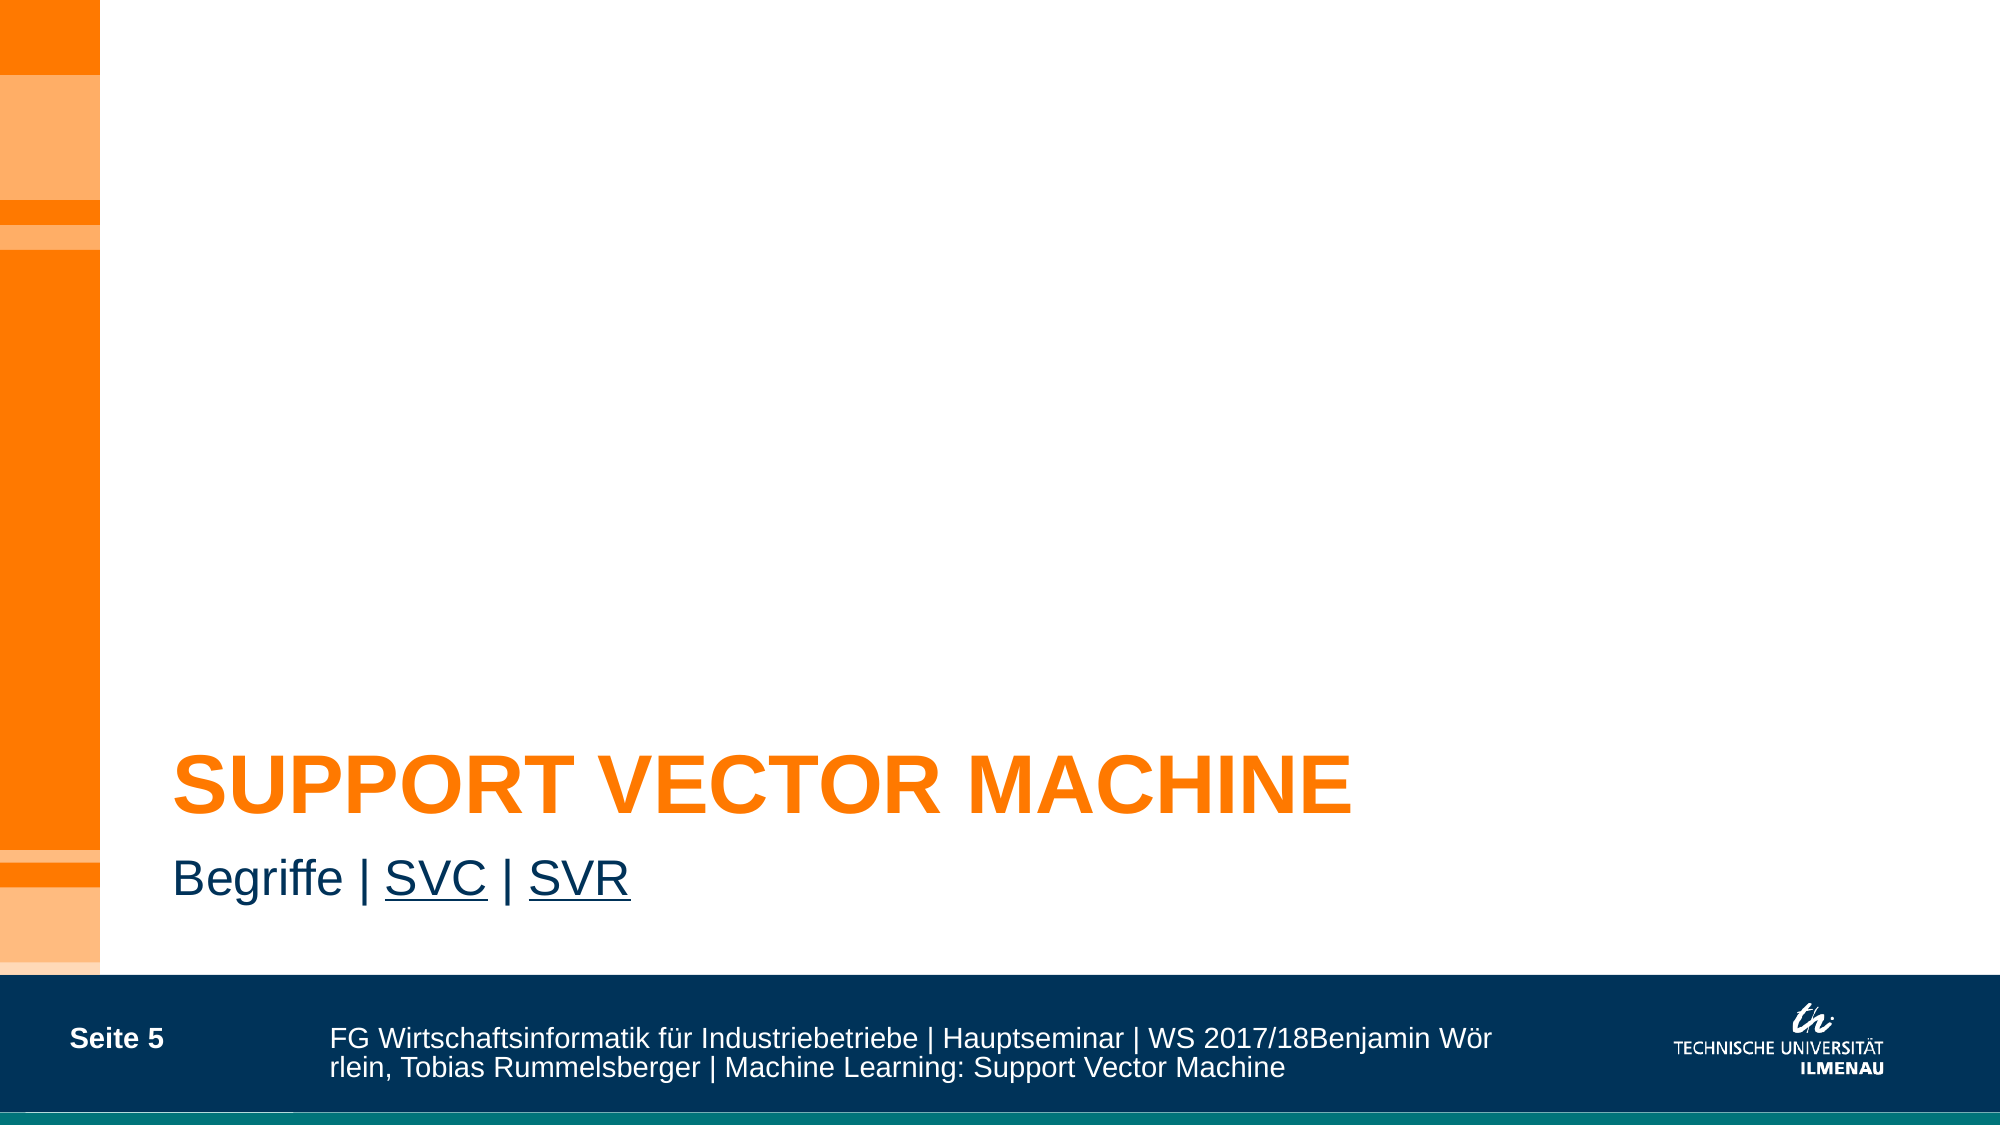

# SUPPORT VECTOR MACHINE
Begriffe | SVC | SVR
Seite 5
FG Wirtschaftsinformatik für Industriebetriebe | Hauptseminar | WS 2017/18
Benjamin Wörrlein, Tobias Rummelsberger | Machine Learning: Support Vector Machine